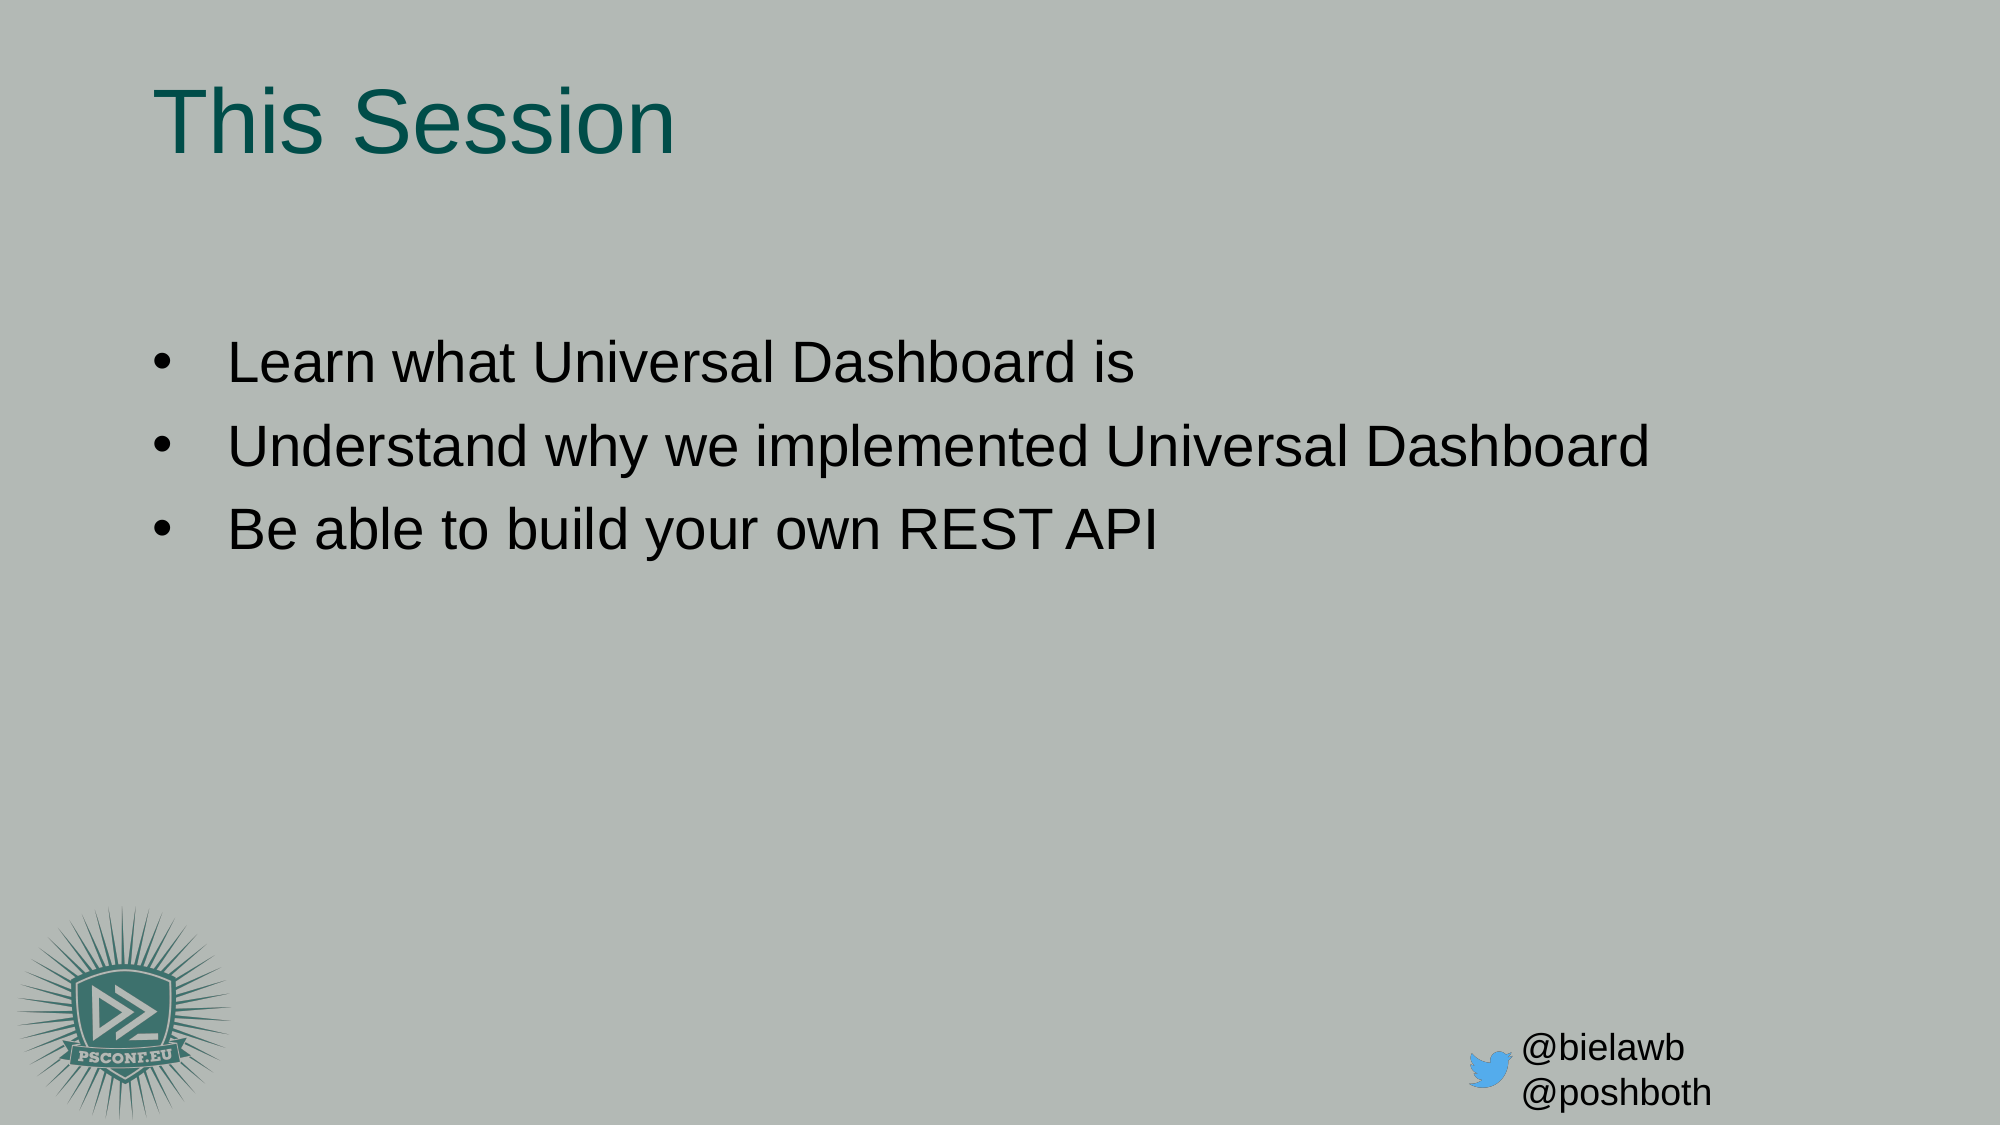

# This Session

Learn what Universal Dashboard is
Understand why we implemented Universal Dashboard
Be able to build your own REST API

@bielawb @poshboth